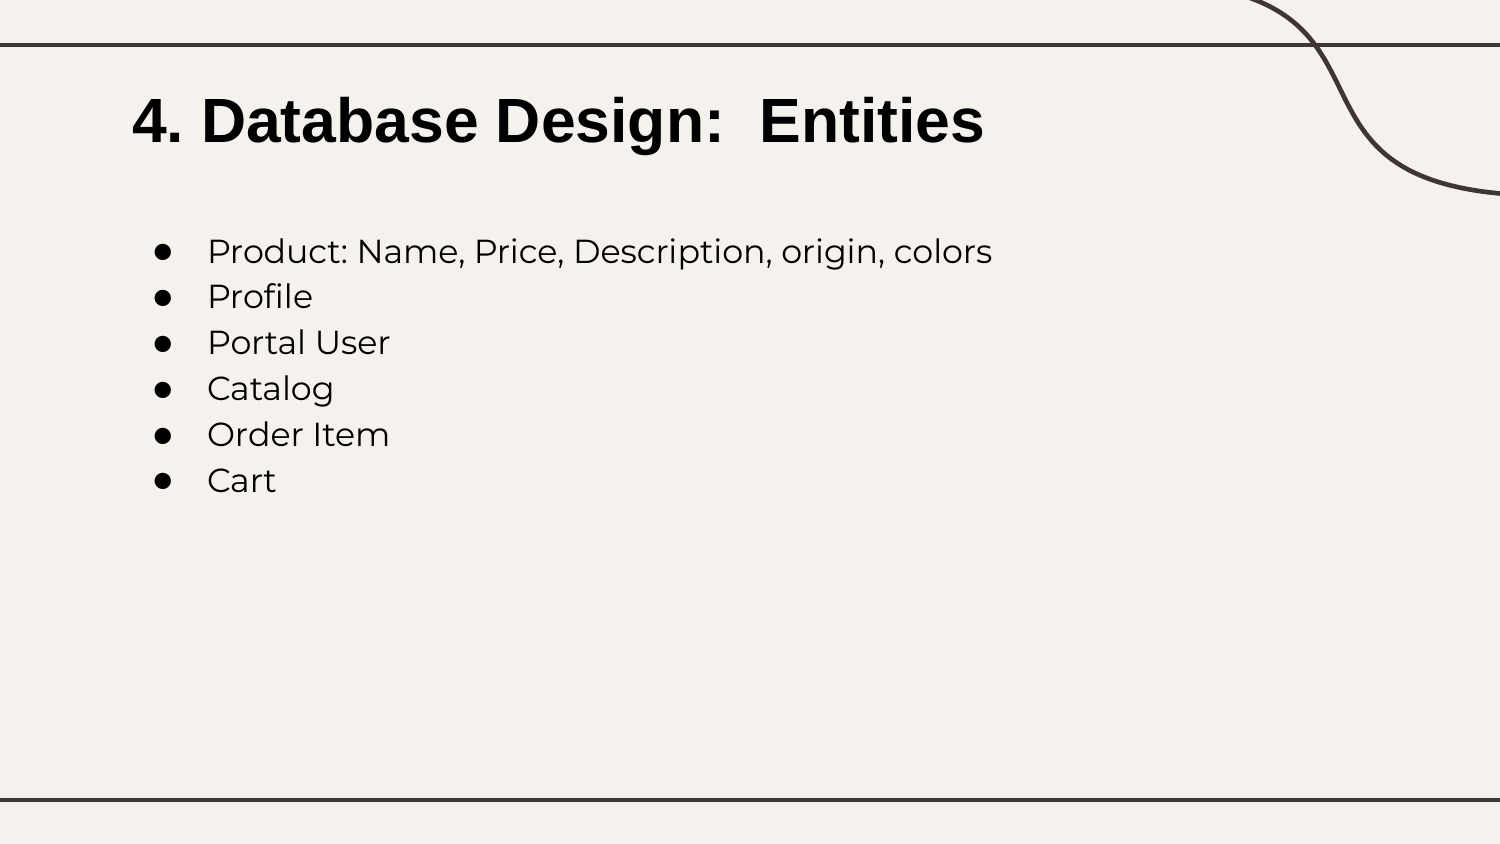

# 4. Database Design:  Entities
Product: Name, Price, Description, origin, colors
Profile
Portal User
Catalog
Order Item
Cart